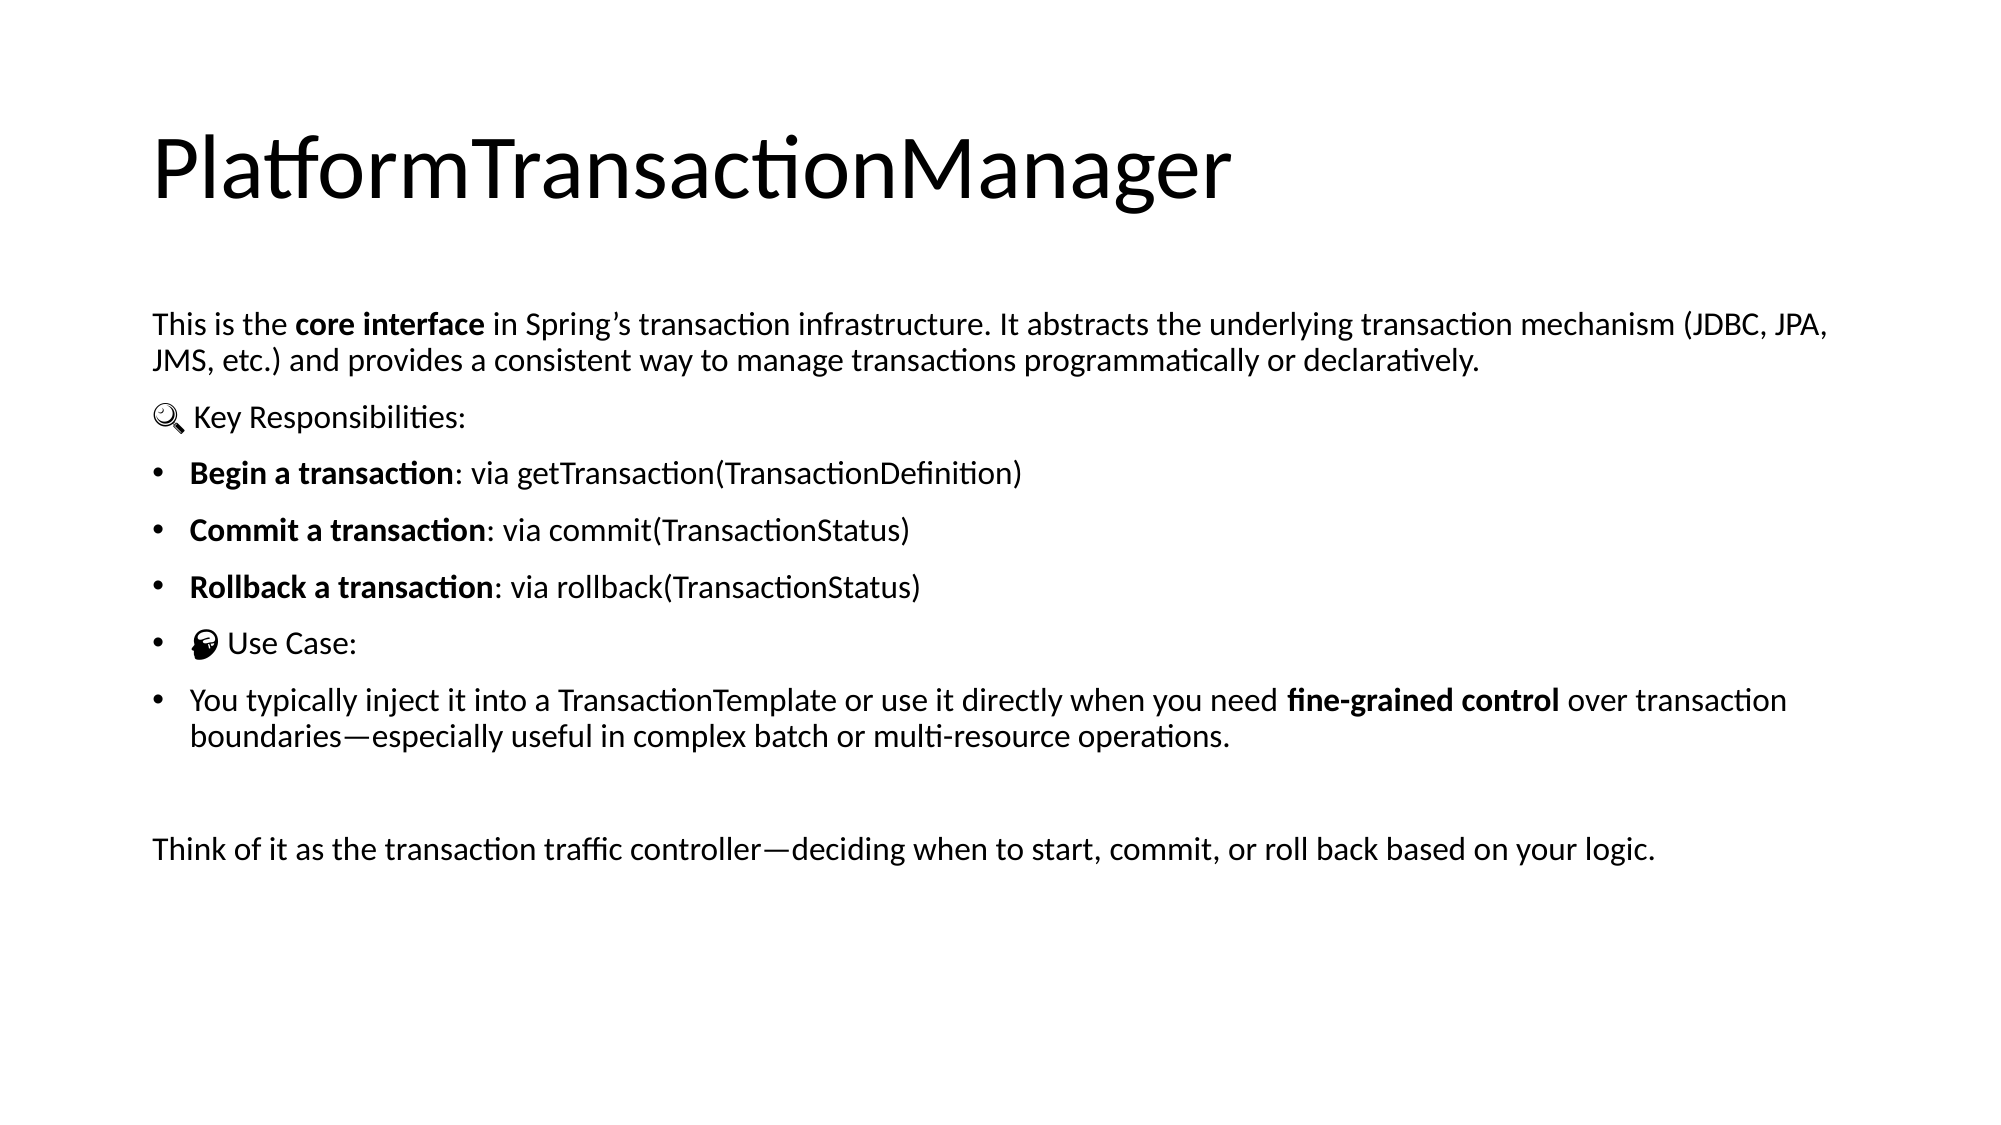

# PlatformTransactionManager
This is the core interface in Spring’s transaction infrastructure. It abstracts the underlying transaction mechanism (JDBC, JPA, JMS, etc.) and provides a consistent way to manage transactions programmatically or declaratively.
🔍 Key Responsibilities:
Begin a transaction: via getTransaction(TransactionDefinition)
Commit a transaction: via commit(TransactionStatus)
Rollback a transaction: via rollback(TransactionStatus)
🧠 Use Case:
You typically inject it into a TransactionTemplate or use it directly when you need fine-grained control over transaction boundaries—especially useful in complex batch or multi-resource operations.

Think of it as the transaction traffic controller—deciding when to start, commit, or roll back based on your logic.